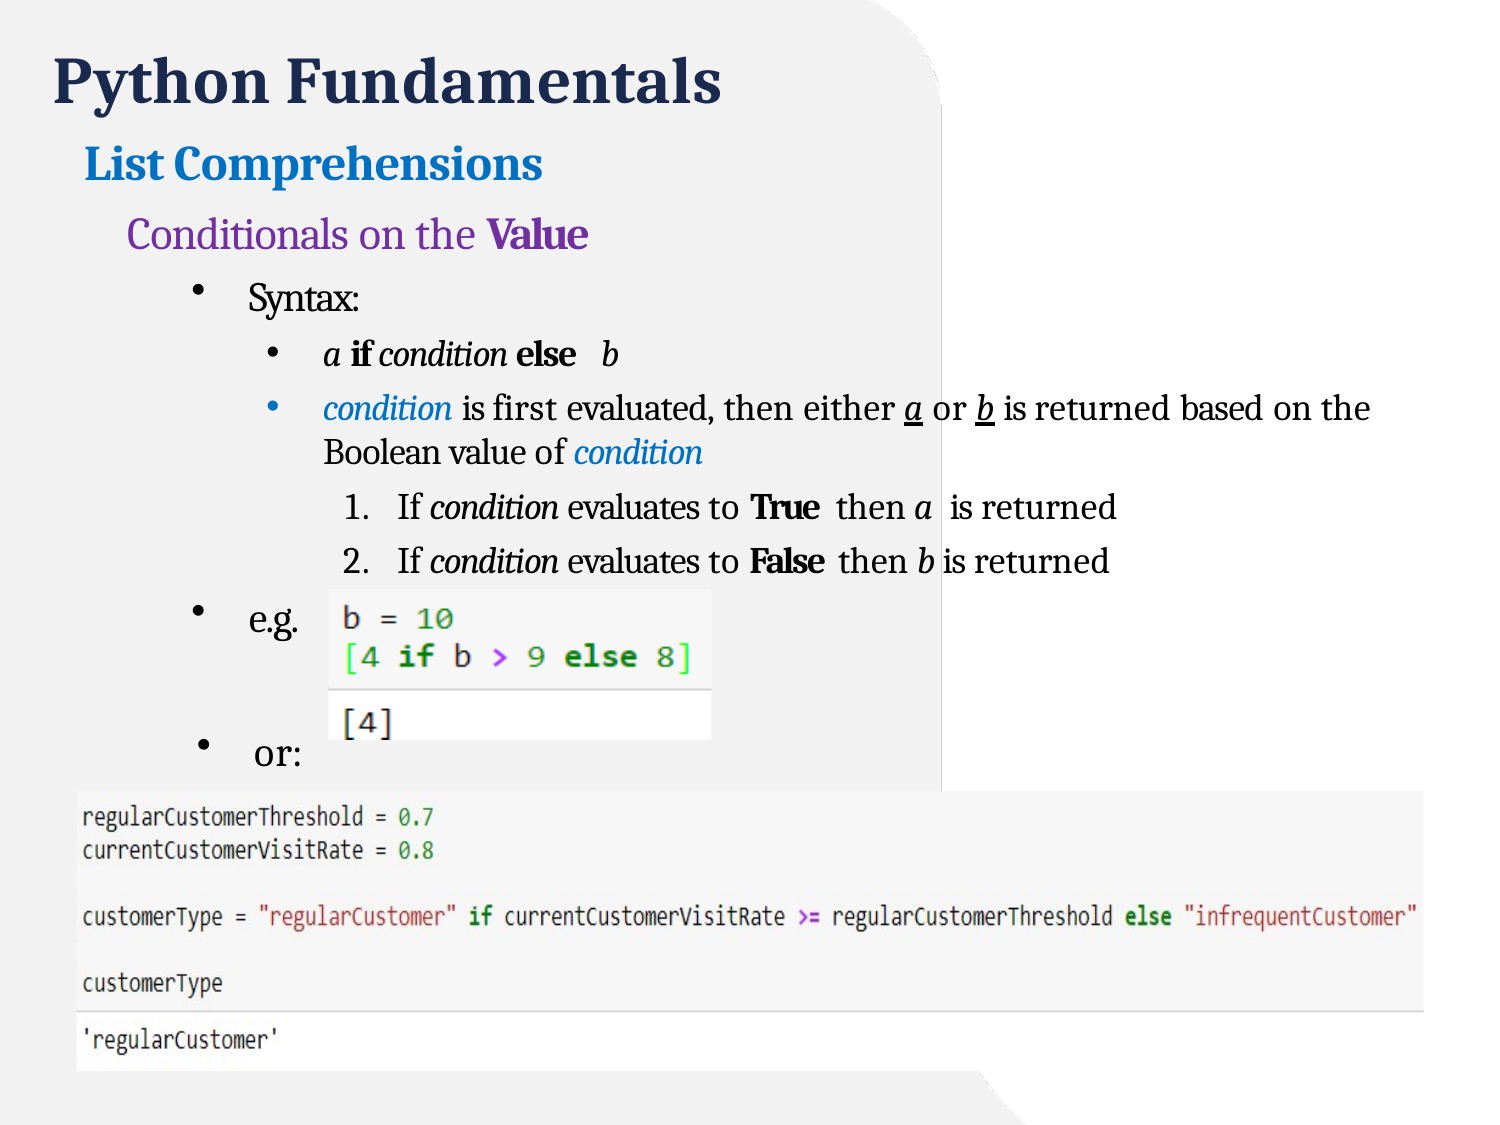

# Python Fundamentals
List Comprehensions
Conditionals on the Value
Syntax:
a if condition else   b
condition is first evaluated, then either a or b is returned based on the  Boolean value of condition
If condition evaluates to True   then a  is returned
If condition evaluates to False  then b is returned
e.g.

or: